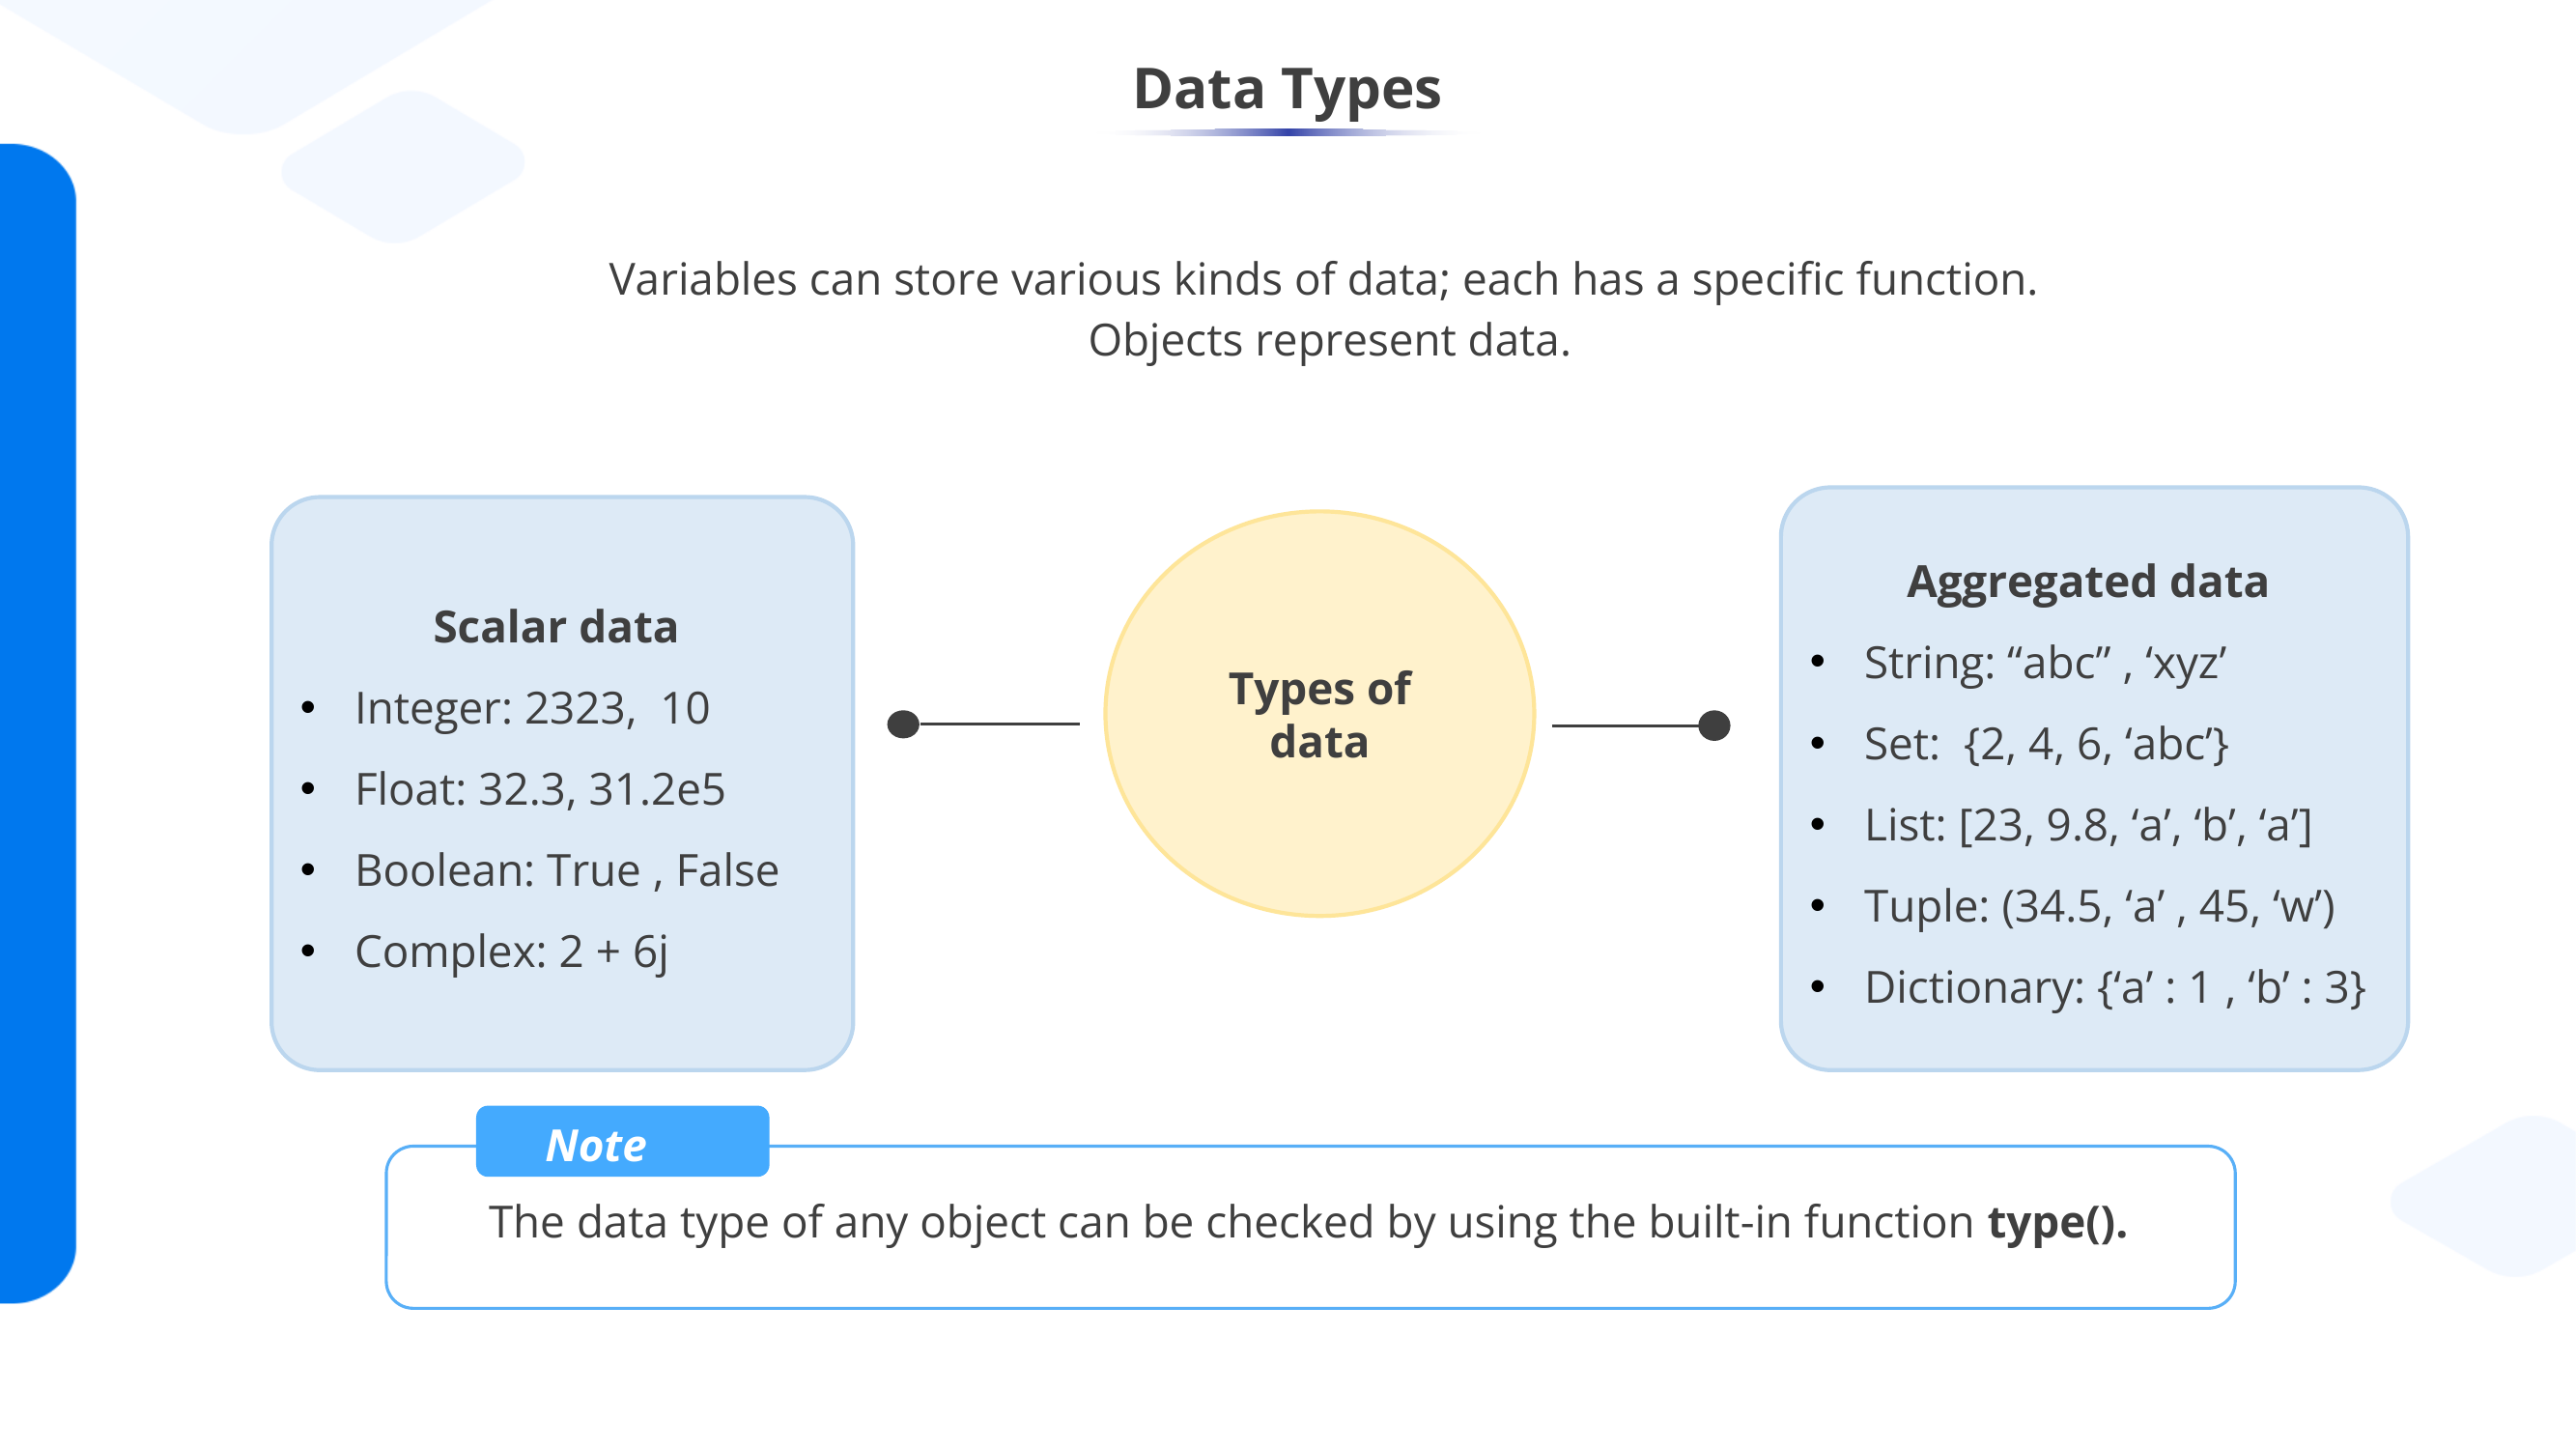

Data Types

Variables can store various kinds of data; each has a specific function.
Objects represent data.
Aggregated data
String: “abc” , ‘xyz’
Set:  {2, 4, 6, ‘abc’}
List: [23, 9.8, ‘a’, ‘b’, ‘a’]
Tuple: (34.5, ‘a’ , 45, ‘w’)
Dictionary: {‘a’ : 1 , ‘b’ : 3}
Scalar data
Integer: 2323,  10
Float: 32.3, 31.2e5
Boolean: True , False
Complex: 2 + 6j
Types of data

Note

The data type of any object can be checked by using the built-in function type().